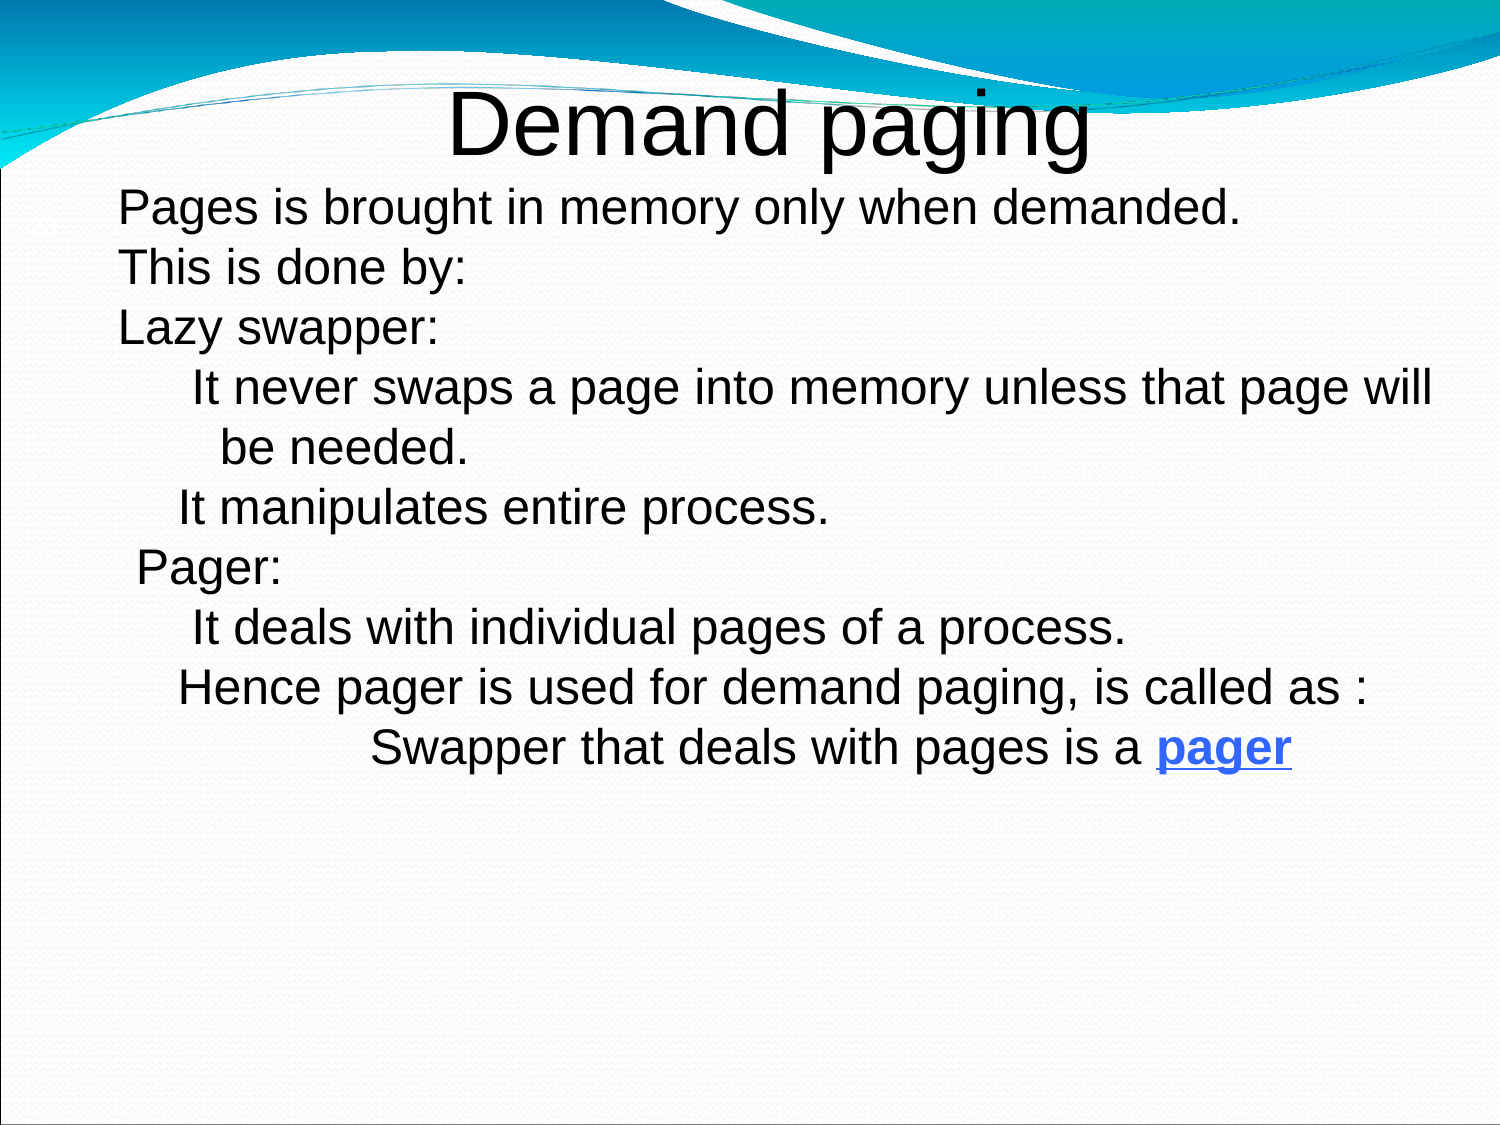

Demand paging
Pages is brought in memory only when demanded.
This is done by:
Lazy swapper:
 It never swaps a page into memory unless that page will be needed.
It manipulates entire process.
Pager:
 It deals with individual pages of a process.
Hence pager is used for demand paging, is called as :
		Swapper that deals with pages is a pager

28